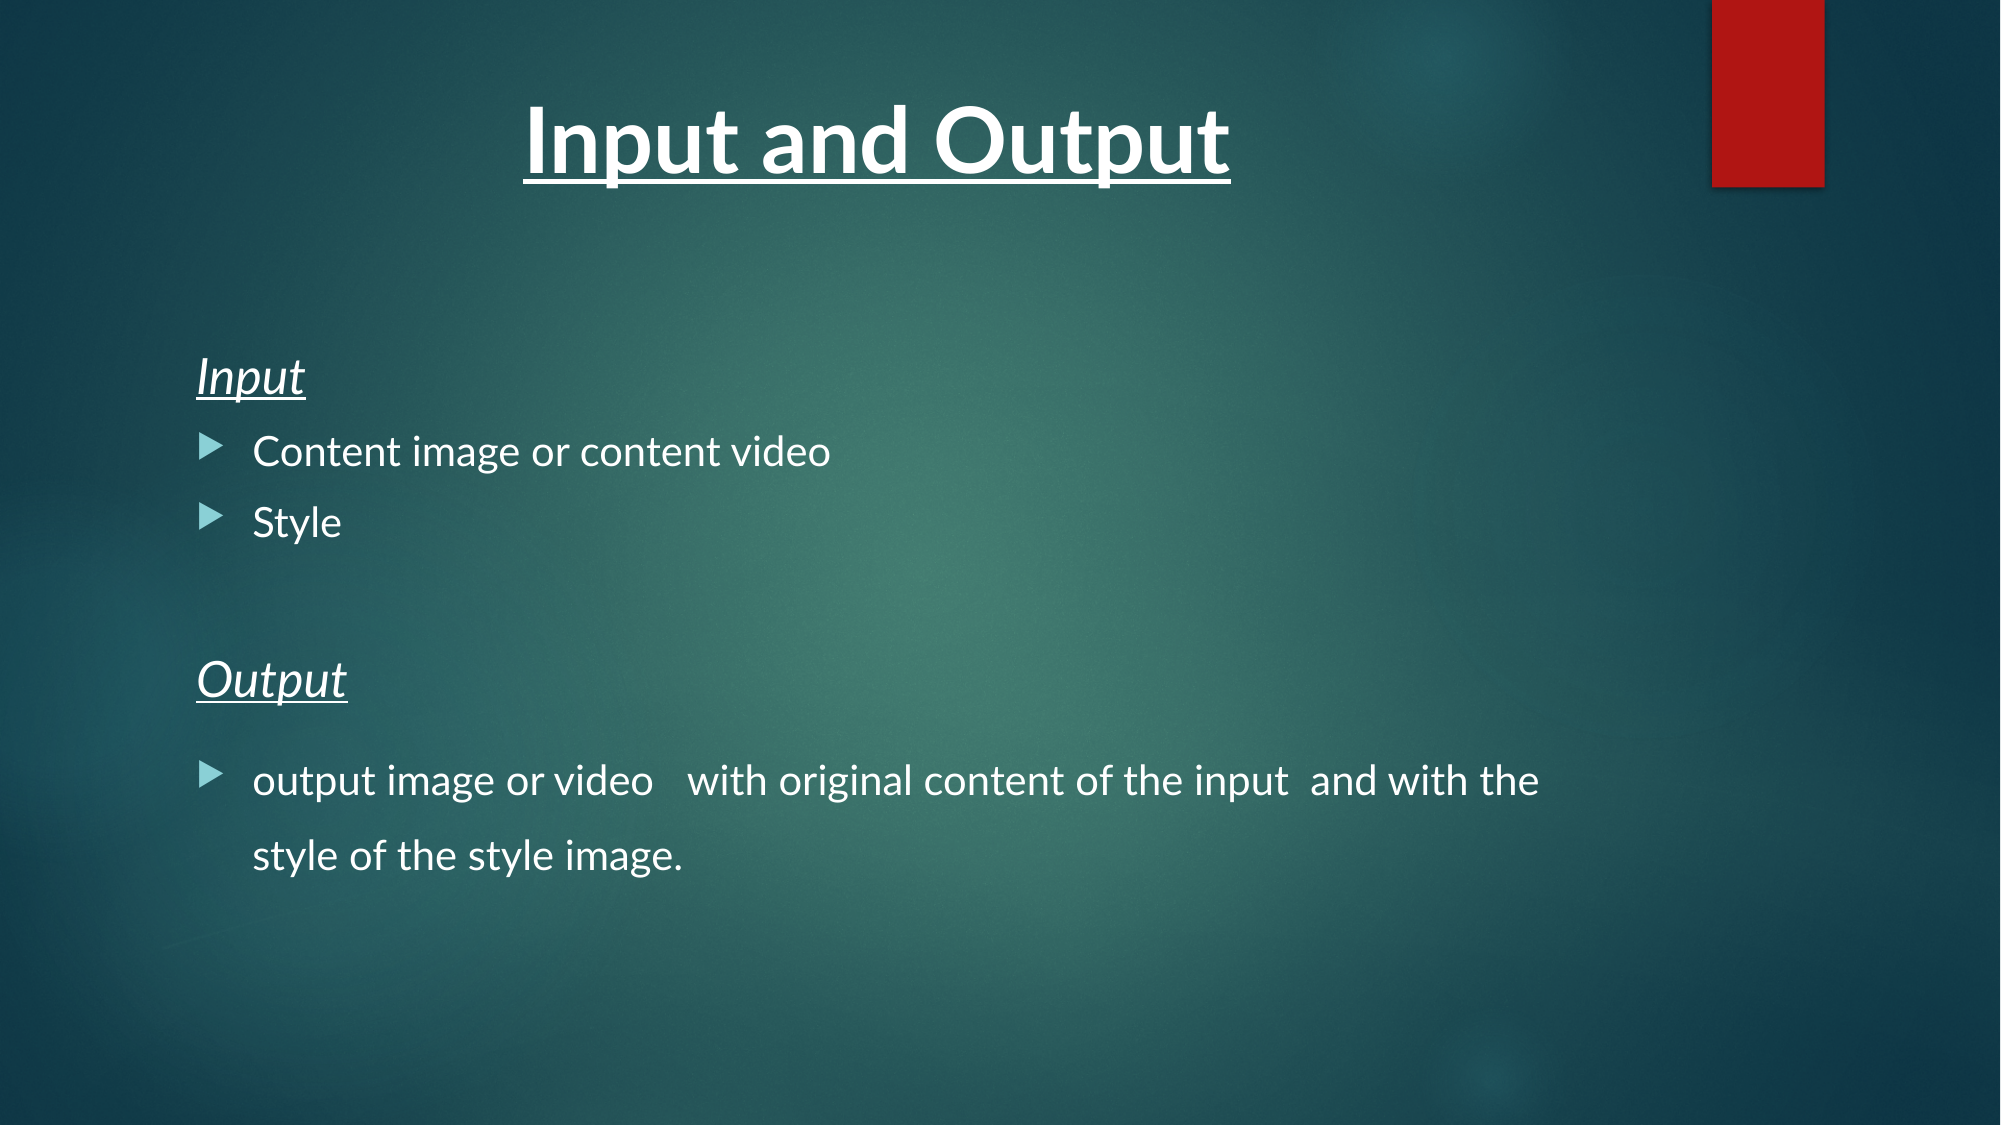

# Input and Output
Input
Content image or content video
Style

Output
output image or video   with original content of the input  and with the style of the style image.